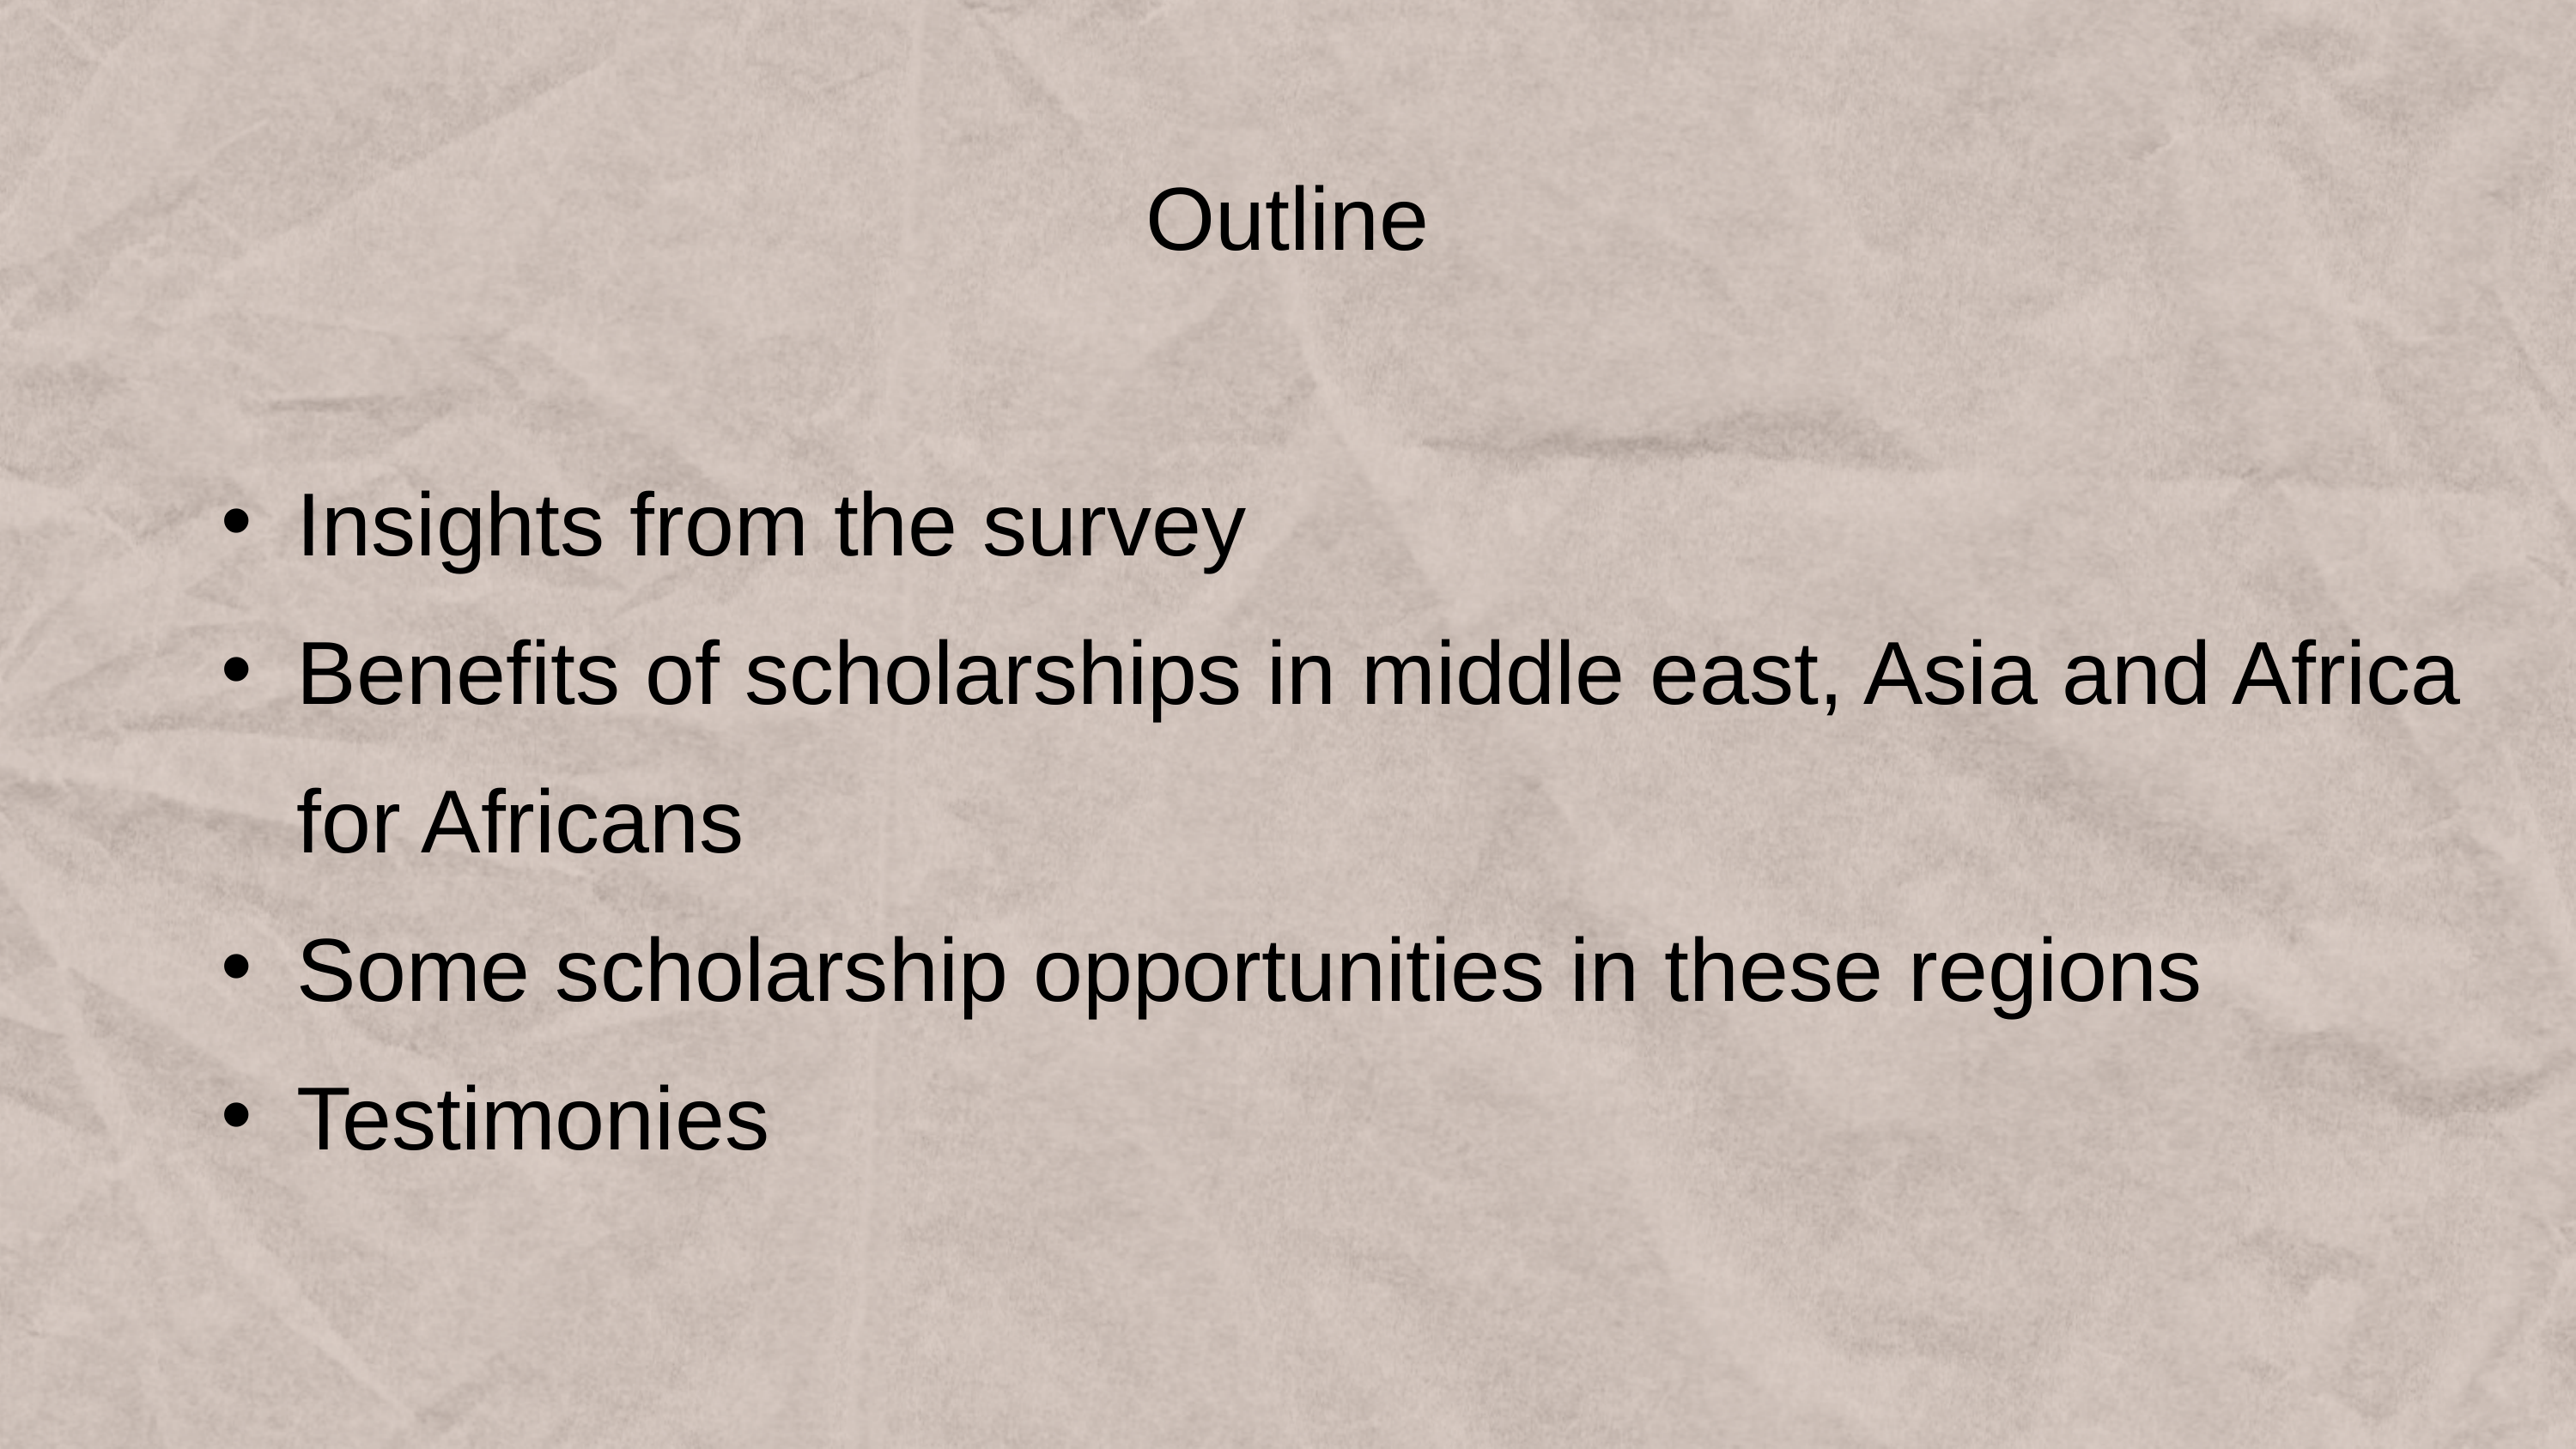

Outline
Insights from the survey
Benefits of scholarships in middle east, Asia and Africa for Africans
Some scholarship opportunities in these regions
Testimonies